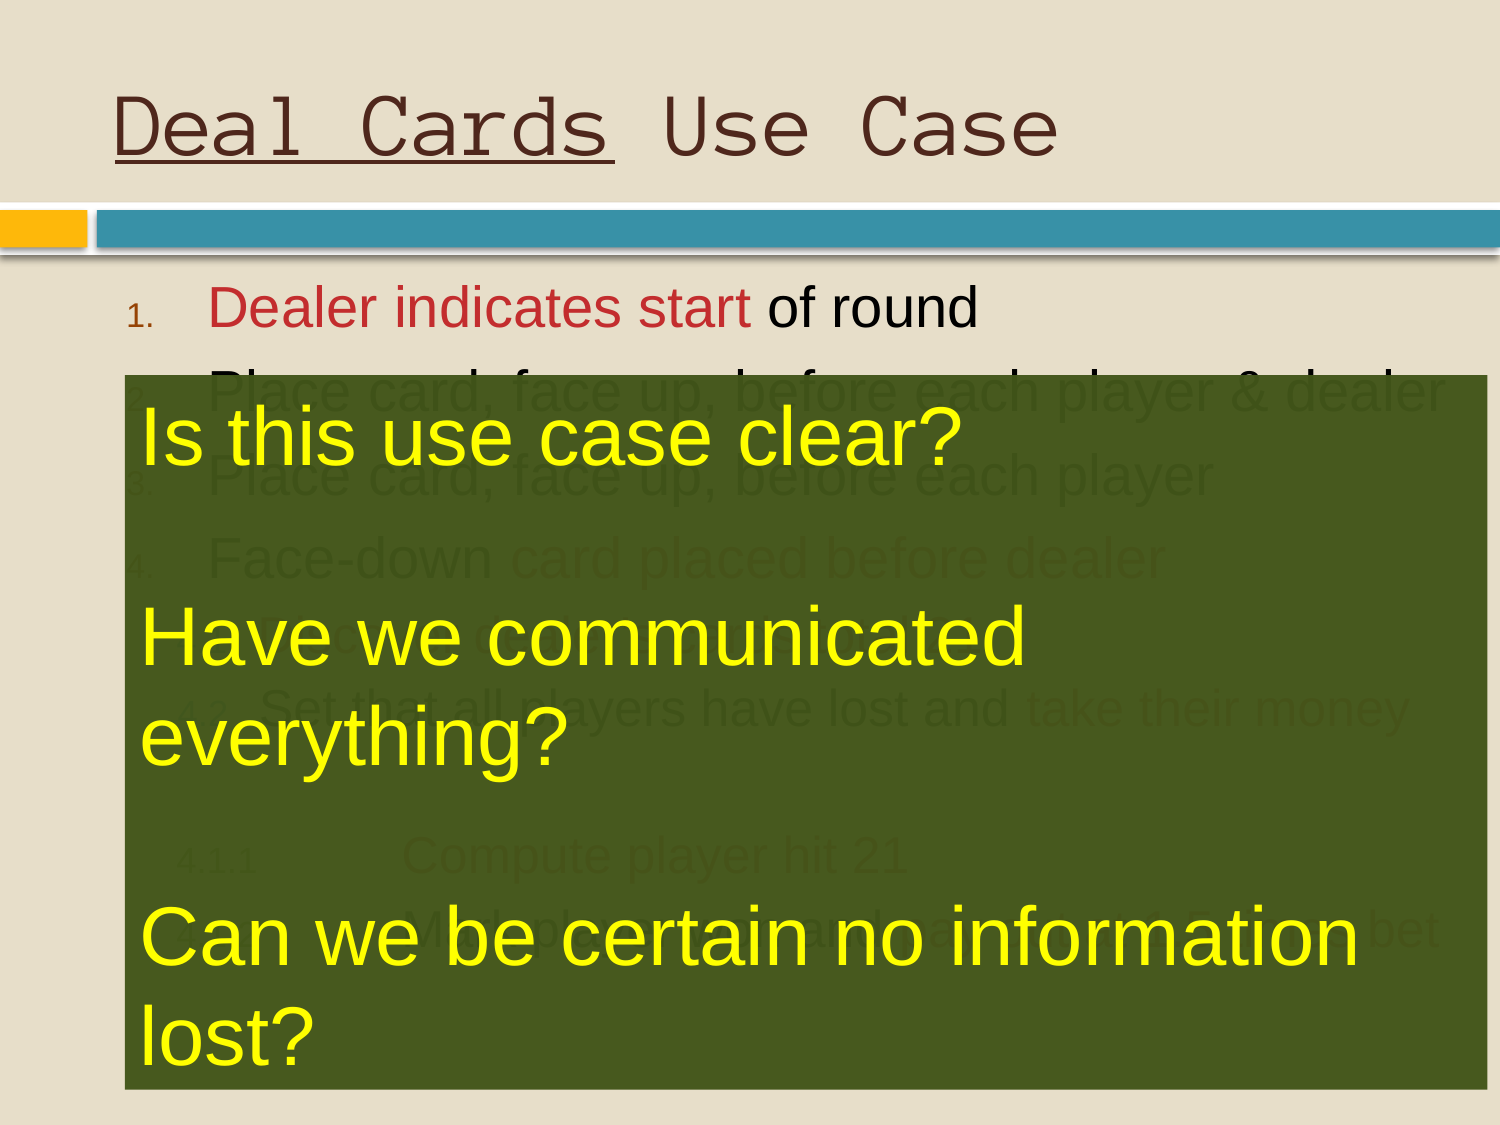

# Deal Cards Use Case
Dealer indicates start of round
Place card, face up, before each player & dealer
Place card, face up, before each player
Face-down card placed before dealer
4.1 	Discover dealer’s cards total 21
4.2 	Set that all players have lost and take their money

4.1.1	Compute player hit 21
4.1.2	Mark player won and pay out at 1.5 times bet
Is this use case clear?

Have we communicated everything?

Can we be certain no information lost?